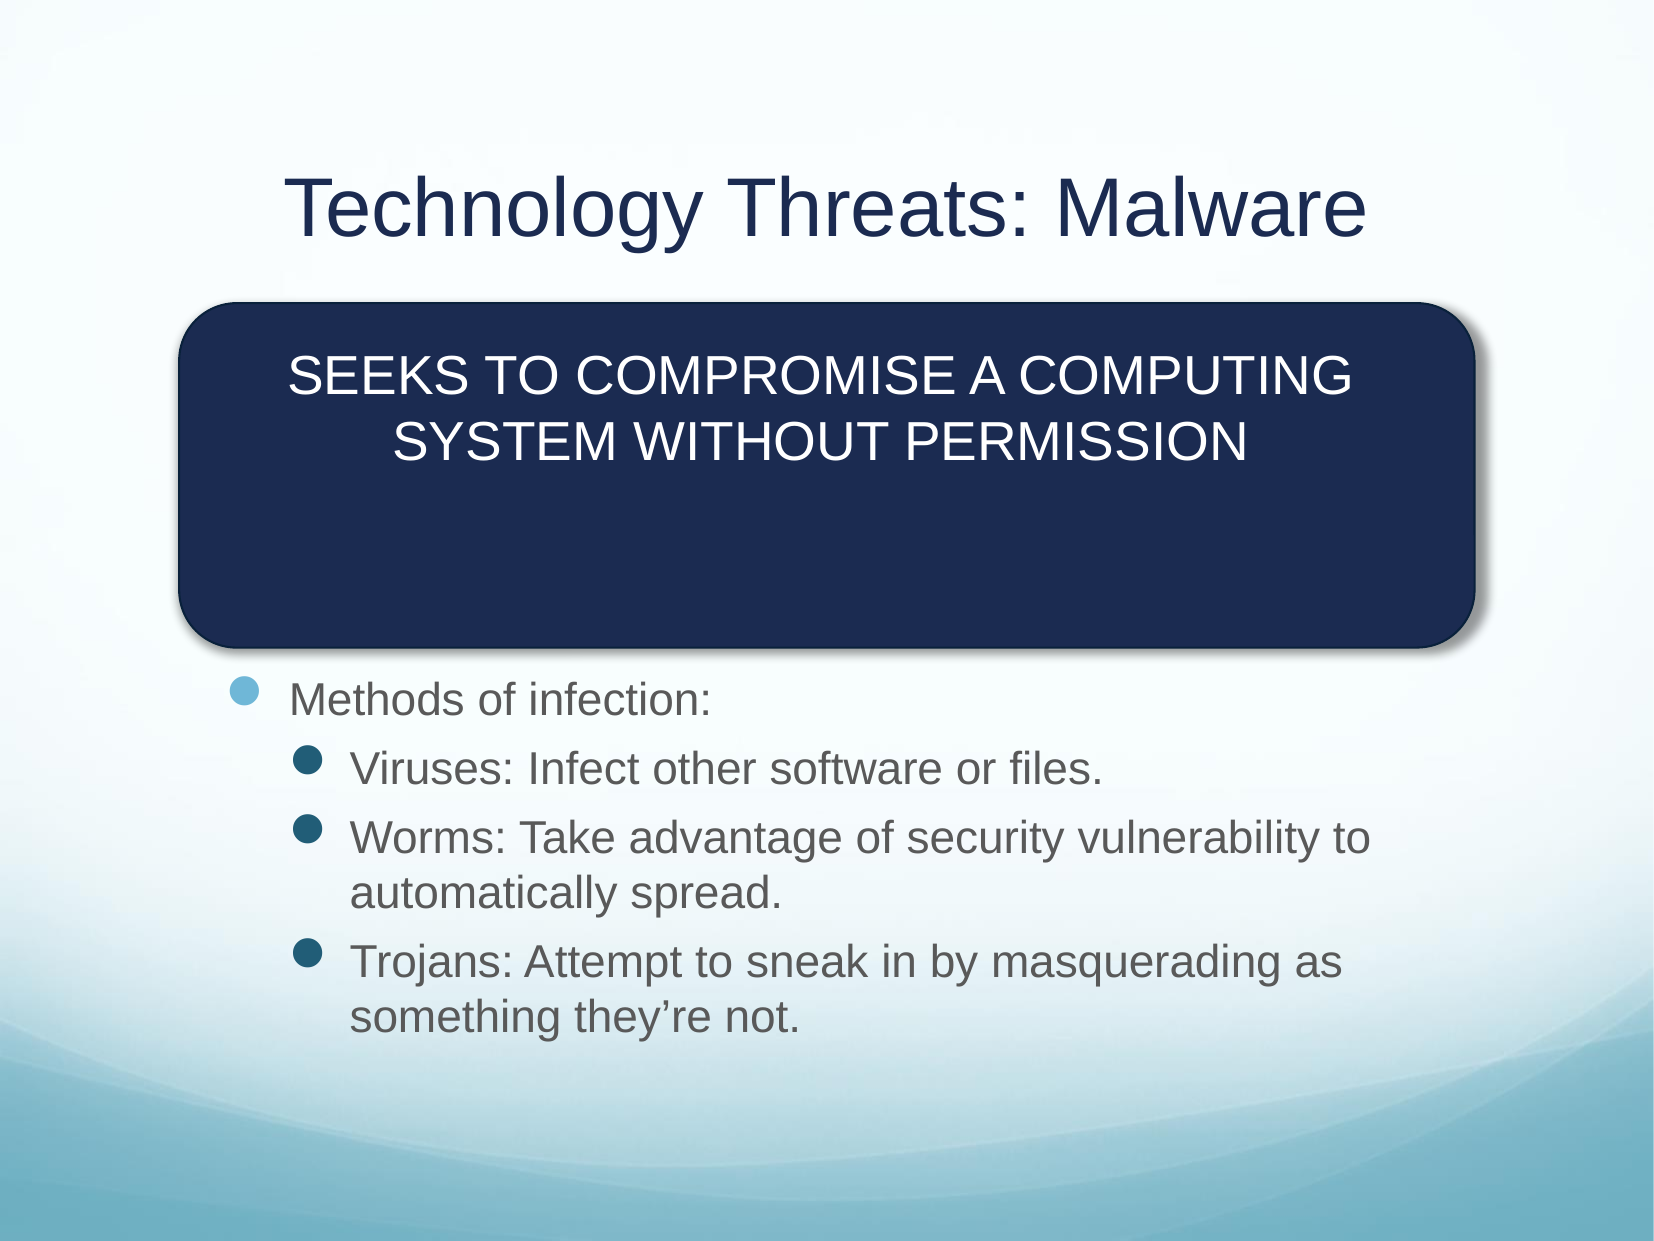

# Technology Threats: Malware
Seeks to compromise a computing system without permission

Methods of infection:
Viruses: Infect other software or files.
Worms: Take advantage of security vulnerability to automatically spread.
Trojans: Attempt to sneak in by masquerading as something they’re not.